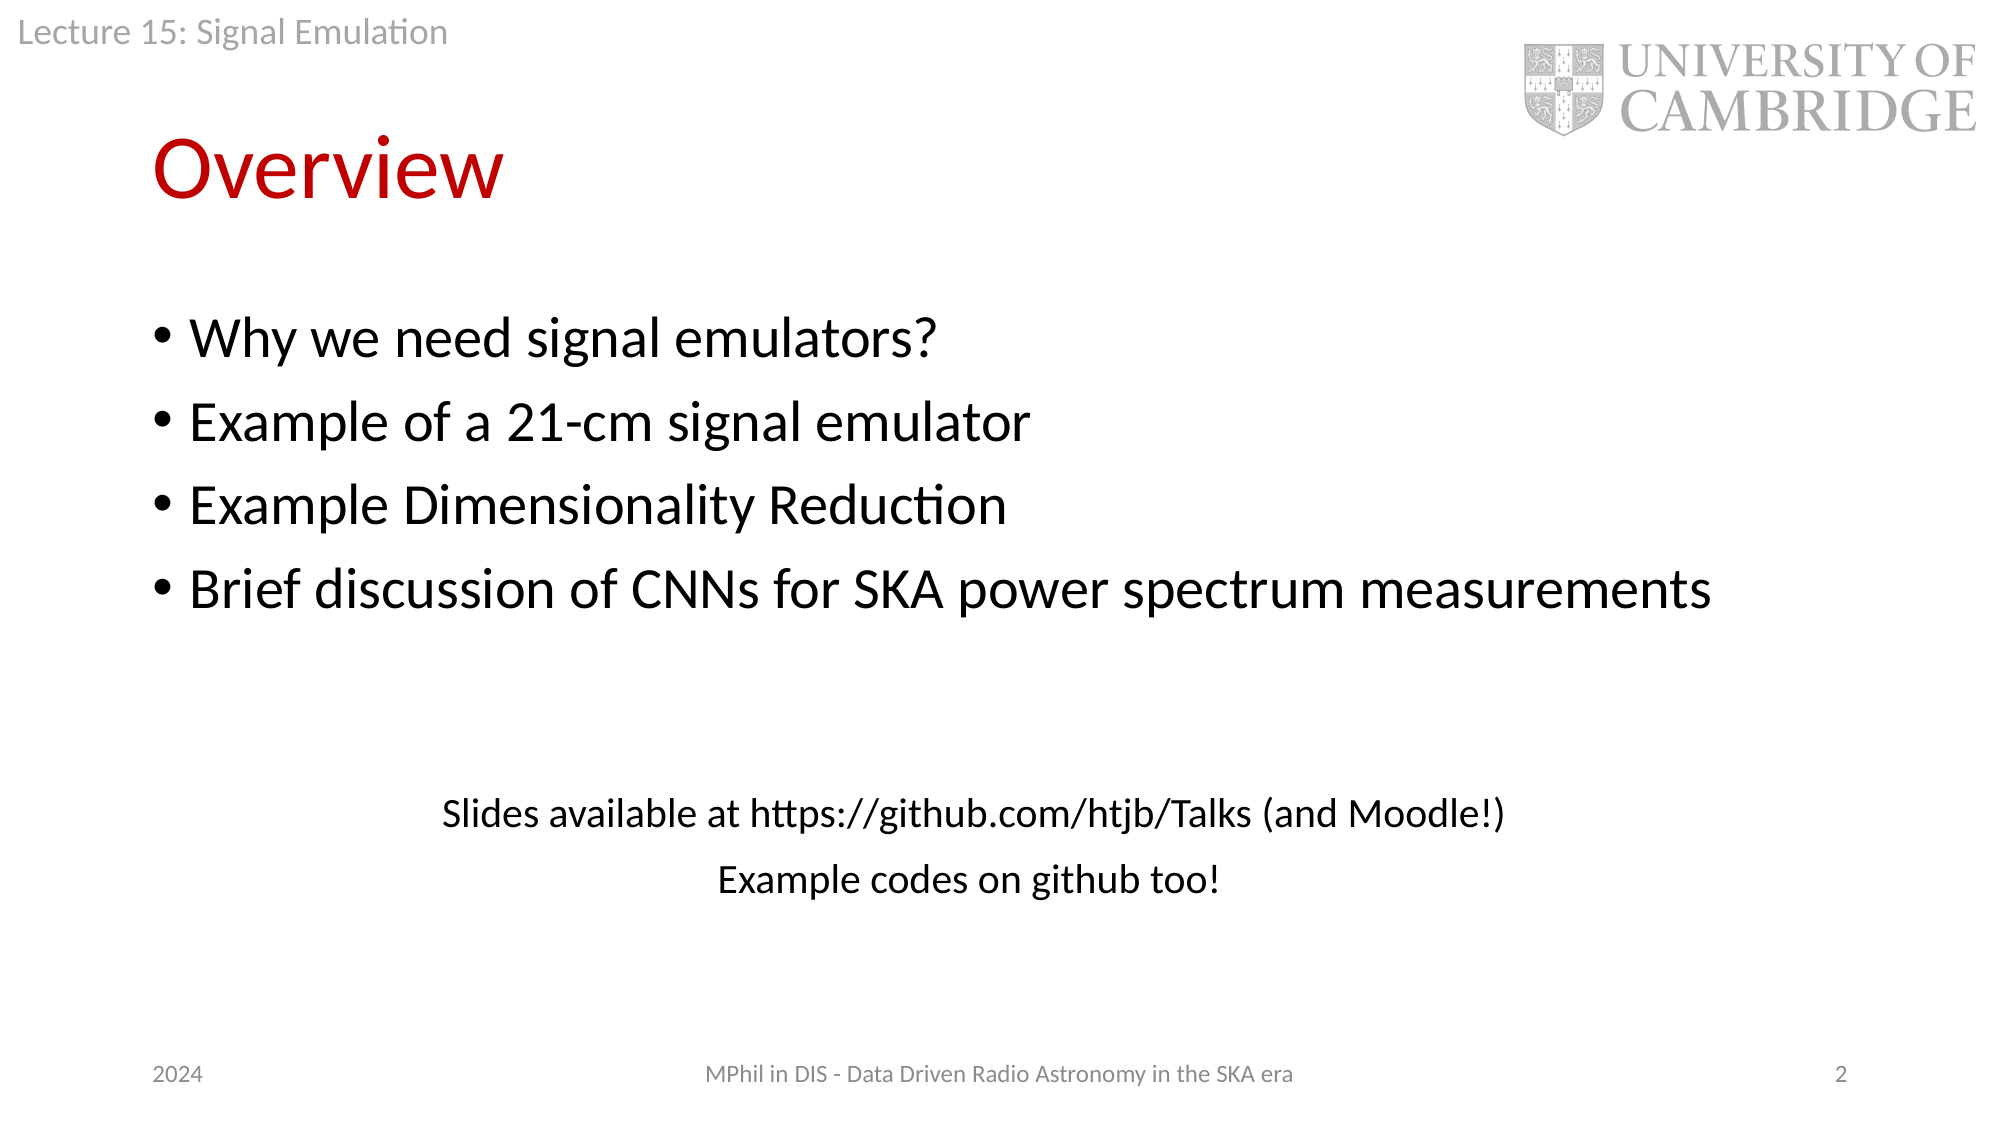

# Overview
Why we need signal emulators?
Example of a 21-cm signal emulator
Example Dimensionality Reduction
Brief discussion of CNNs for SKA power spectrum measurements
Slides available at https://github.com/htjb/Talks (and Moodle!)
Example codes on github too!
2024
MPhil in DIS - Data Driven Radio Astronomy in the SKA era
2